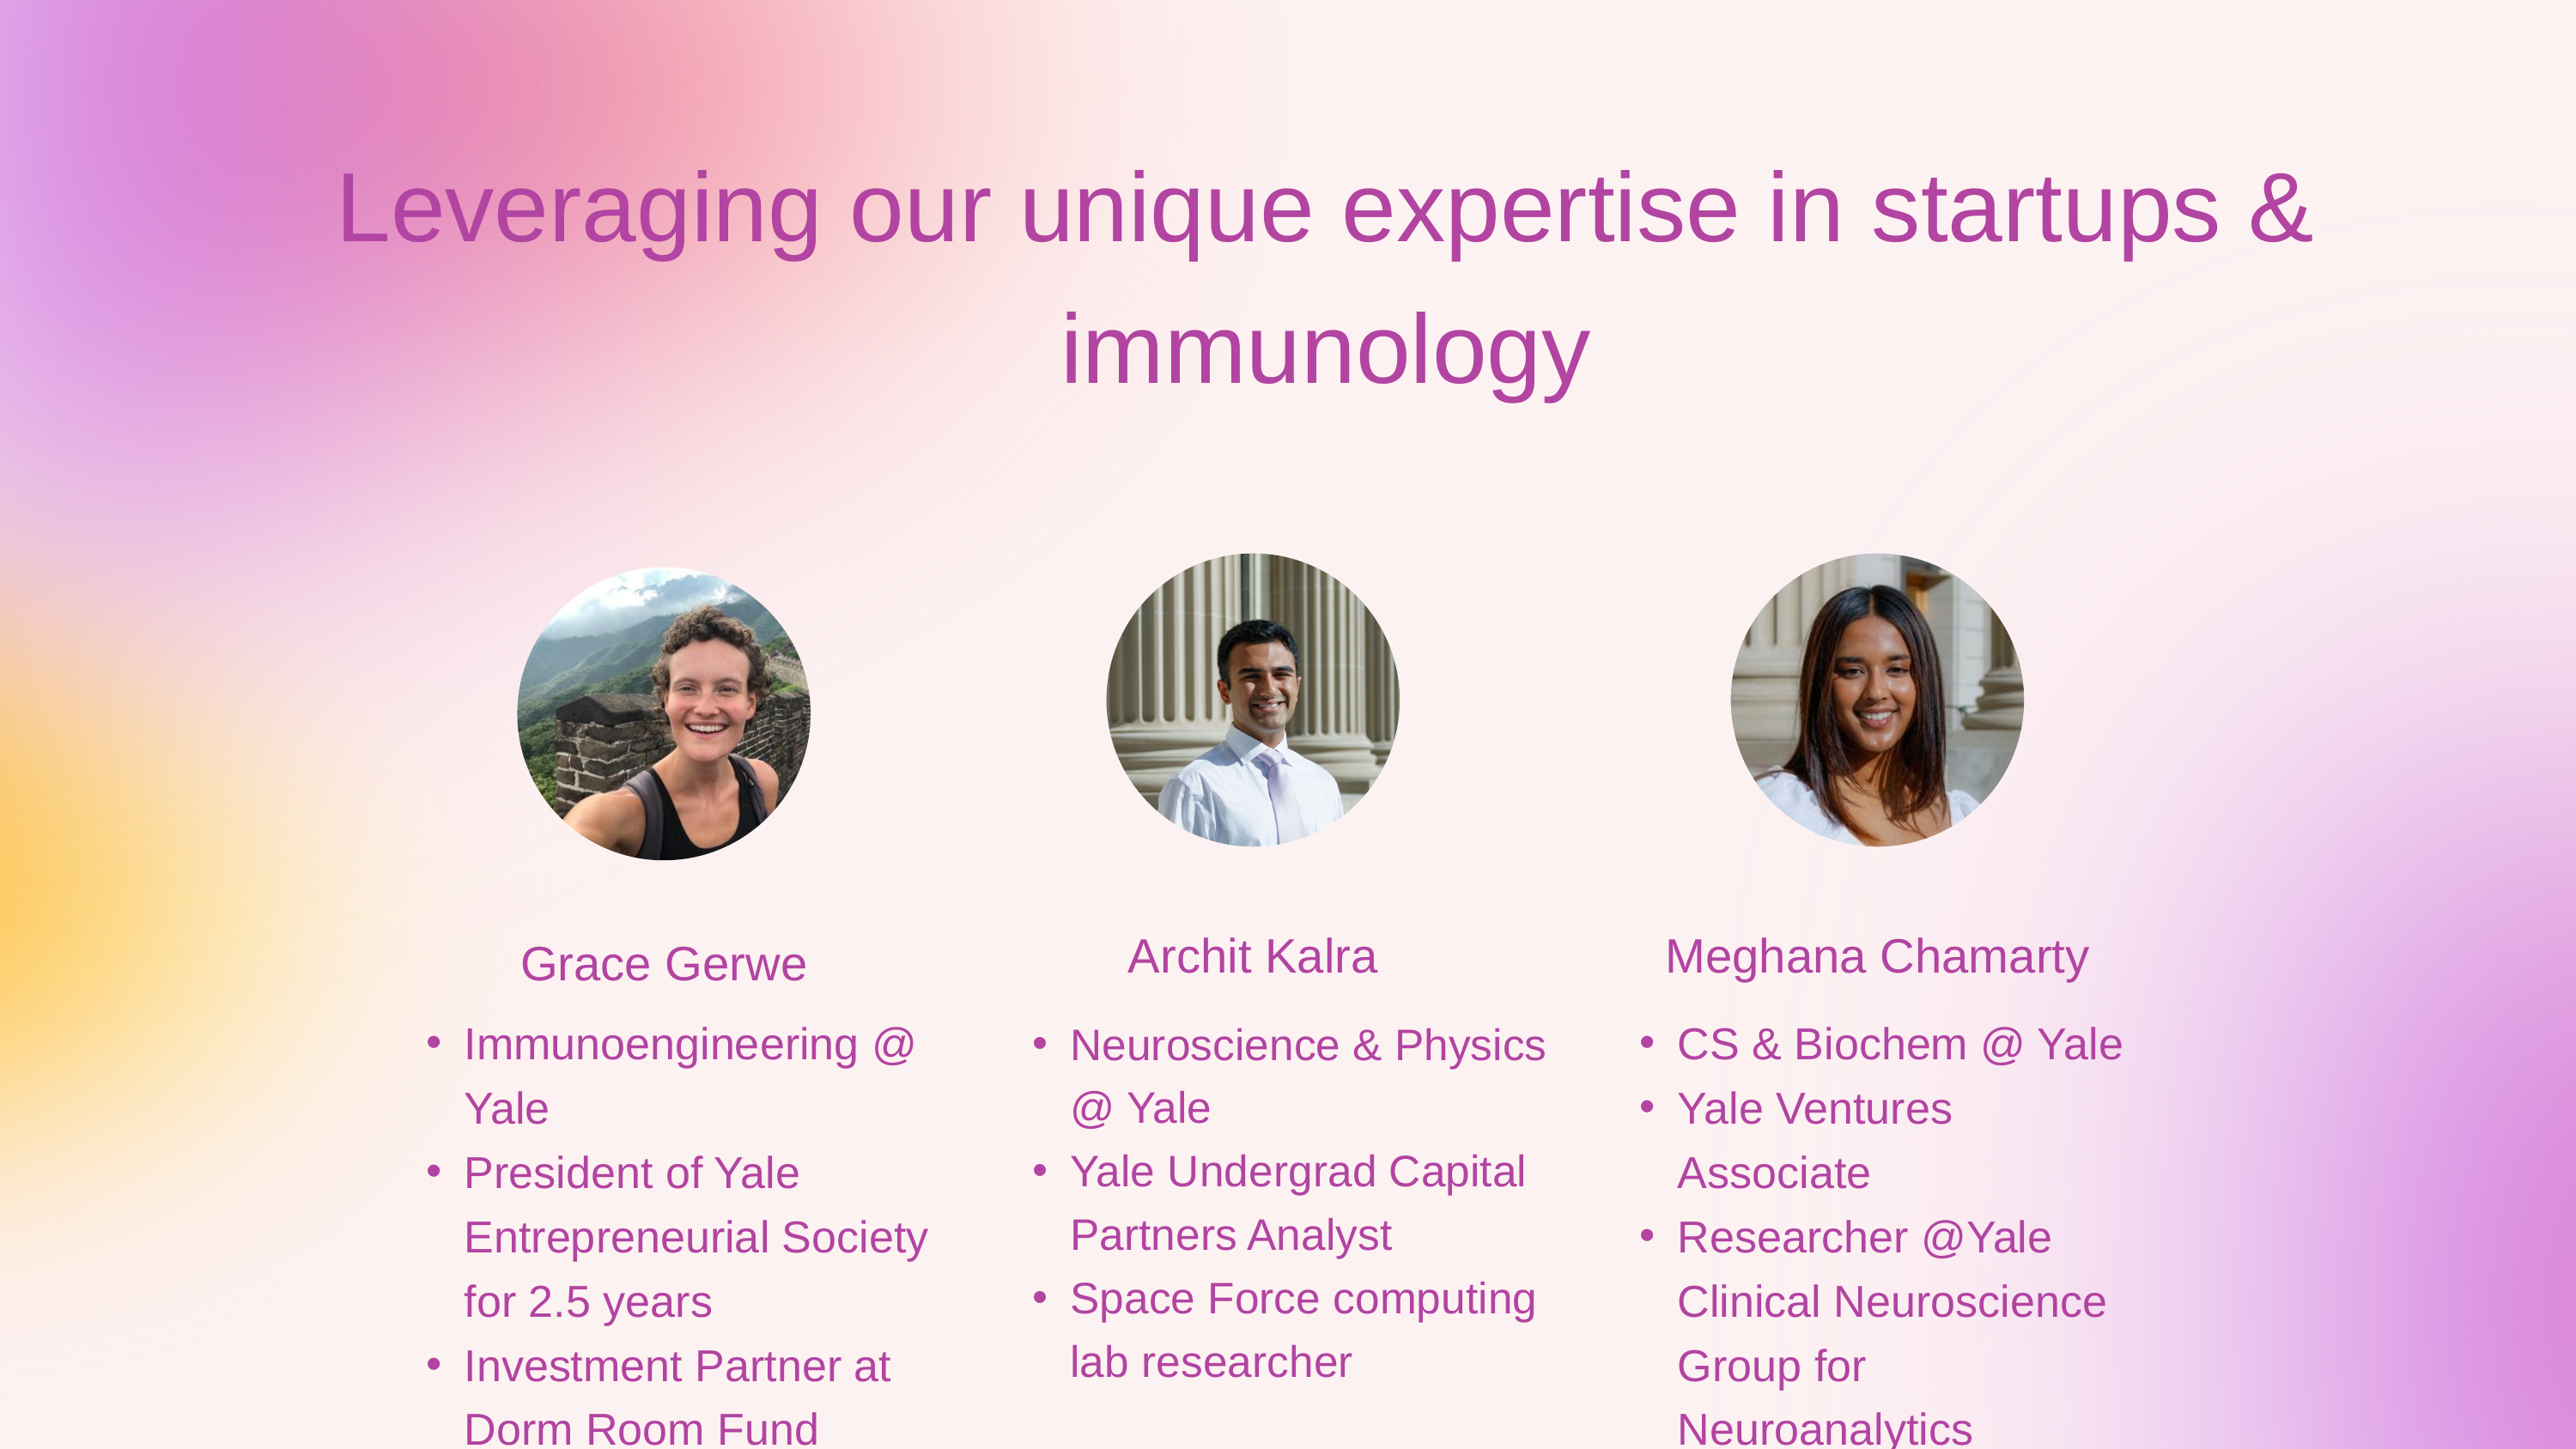

Leveraging our unique expertise in startups & immunology

Archit Kalra
Meghana Chamarty
Grace Gerwe
Immunoengineering @ Yale
President of Yale Entrepreneurial Society for 2.5 years
Investment Partner at Dorm Room Fund

CS & Biochem @ Yale
Yale Ventures Associate
Researcher @Yale Clinical Neuroscience Group for Neuroanalytics

Neuroscience & Physics @ Yale
Yale Undergrad Capital Partners Analyst
Space Force computing lab researcher